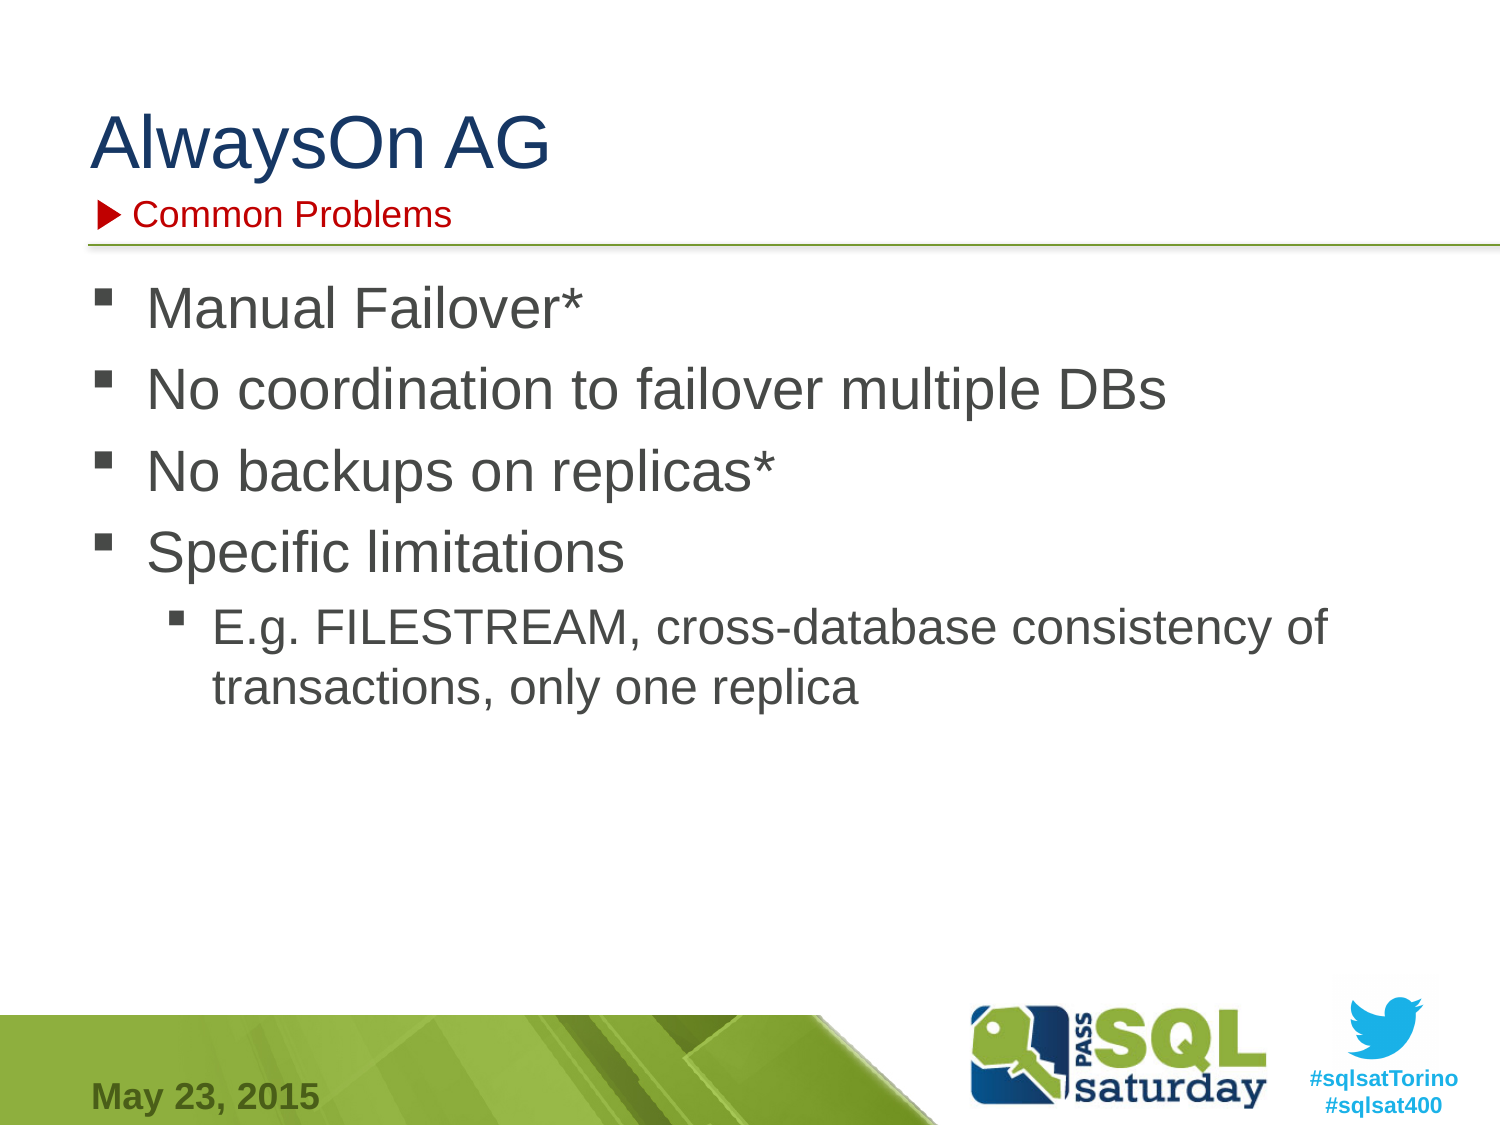

# AlwaysOn AG
Common Problems
Manual Failover*
No coordination to failover multiple DBs
No backups on replicas*
Specific limitations
E.g. FILESTREAM, cross-database consistency of transactions, only one replica